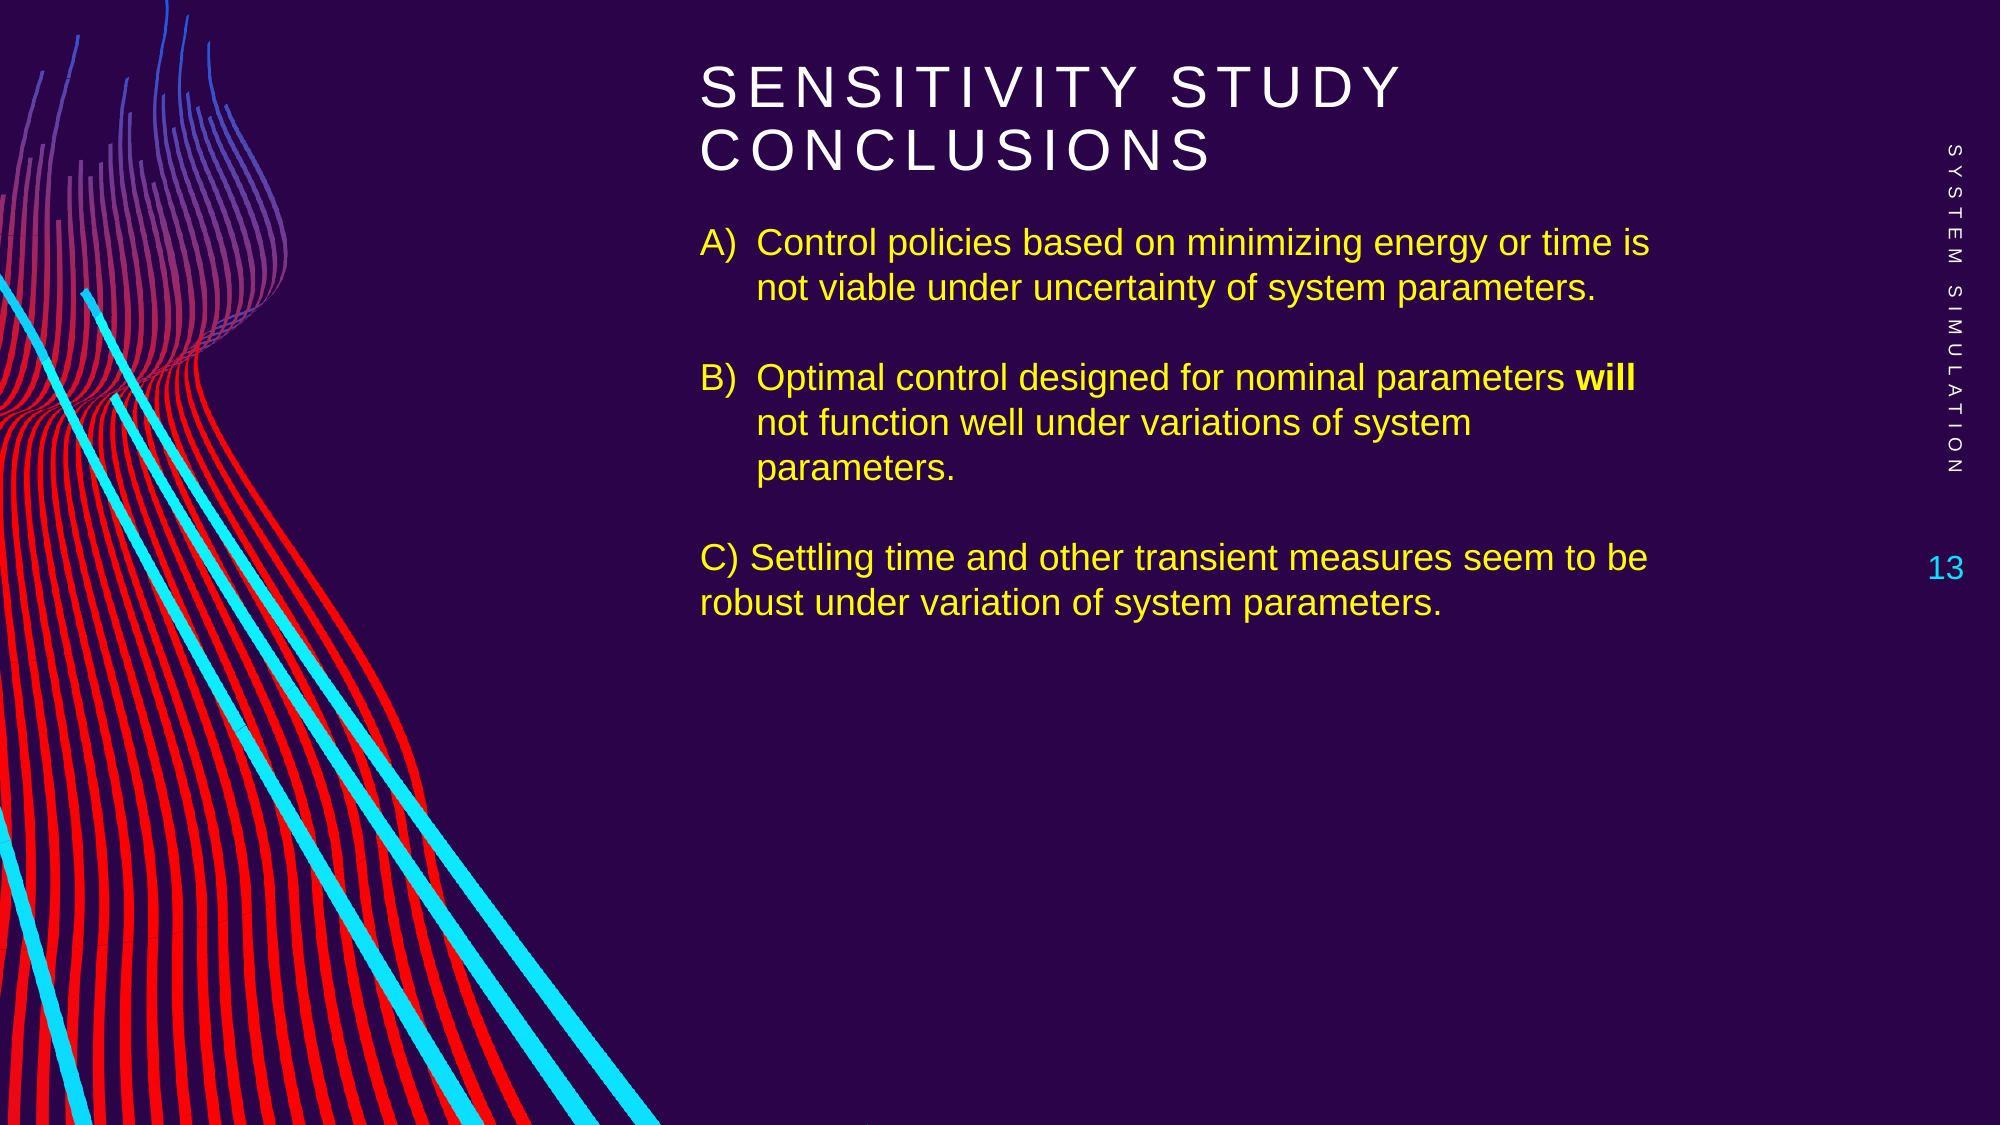

# SENSITIVITY STUDY CONCLUSIONS
Control policies based on minimizing energy or time is not viable under uncertainty of system parameters.

Optimal control designed for nominal parameters will not function well under variations of system parameters.

C) Settling time and other transient measures seem to be robust under variation of system parameters.
SYSTEM SIMULATION
13